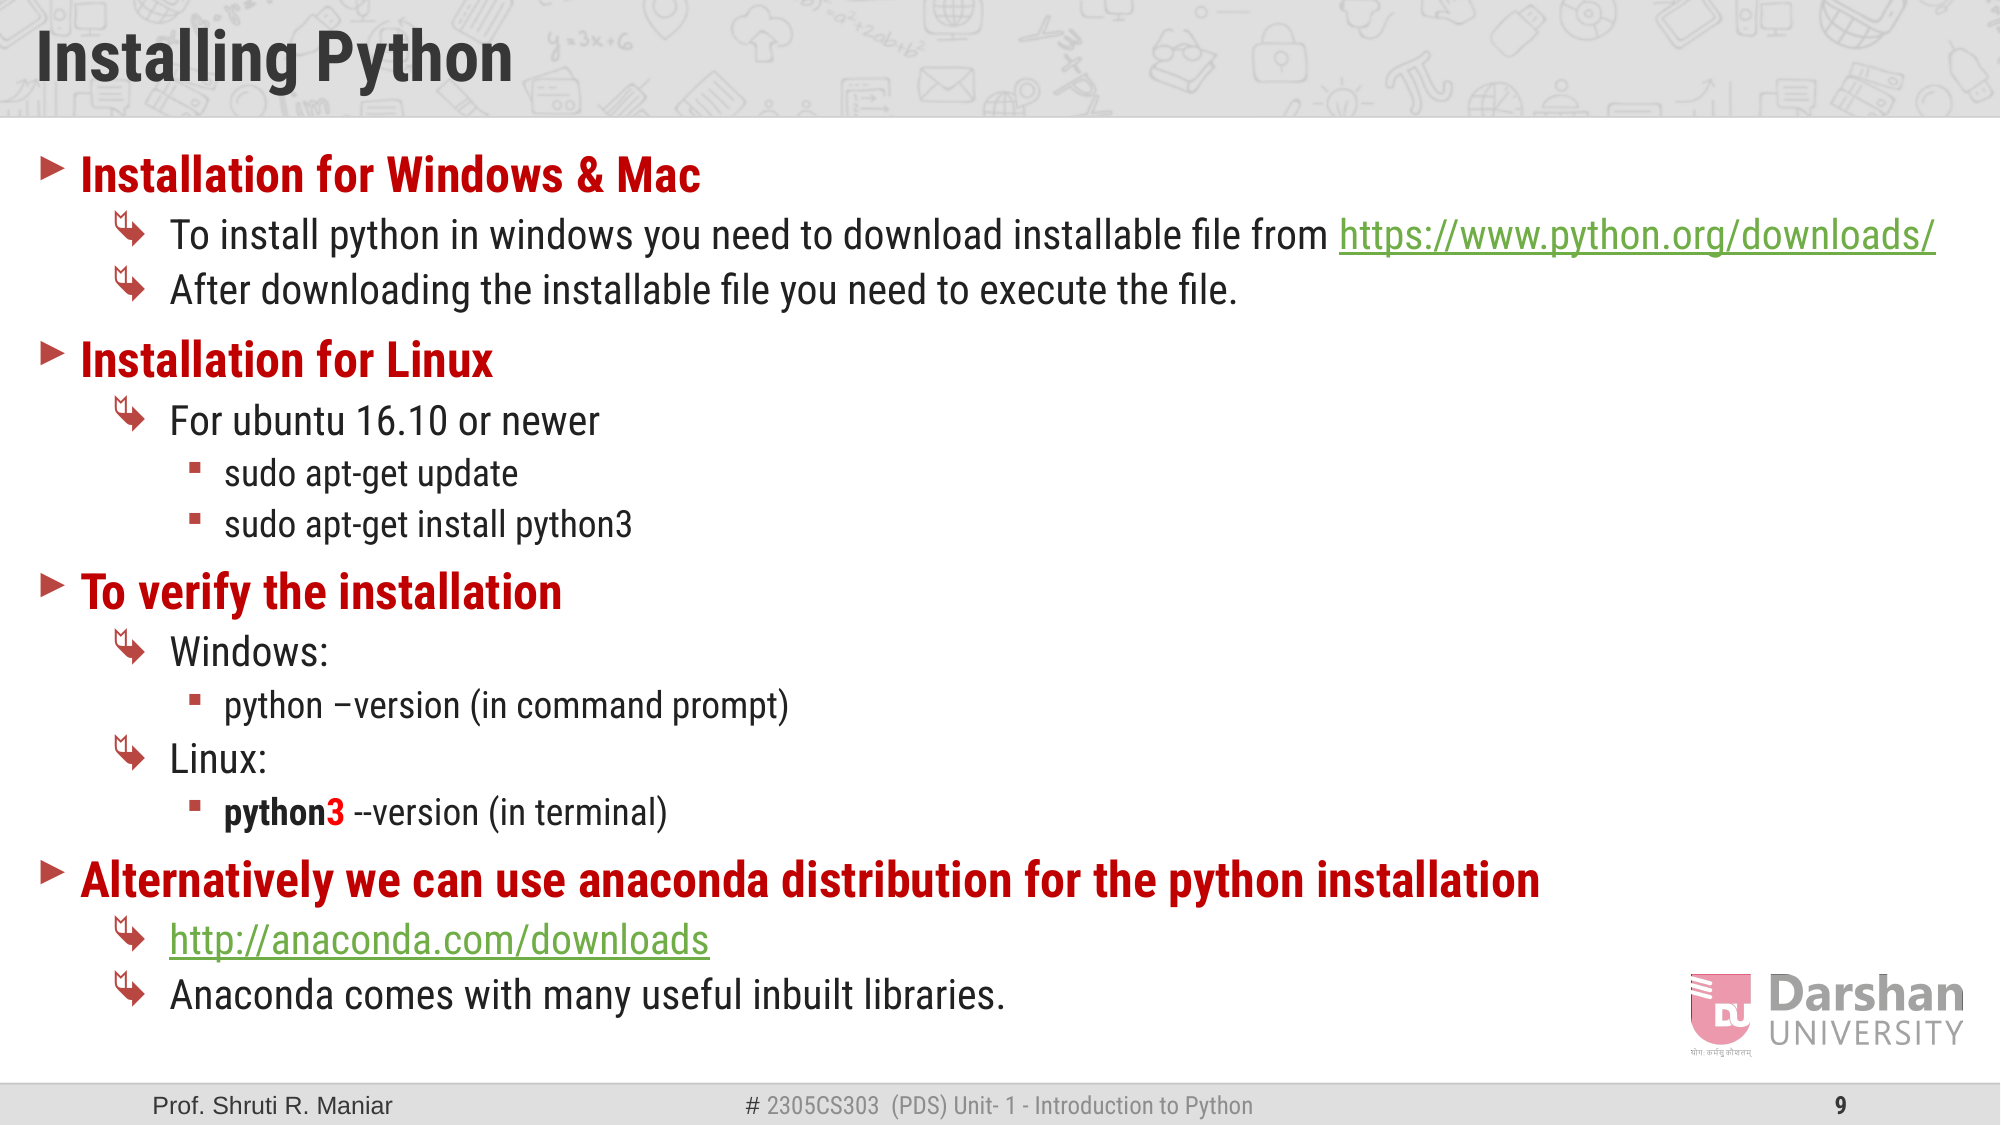

# Installing Python
Installation for Windows & Mac
To install python in windows you need to download installable file from https://www.python.org/downloads/
After downloading the installable file you need to execute the file.
Installation for Linux
For ubuntu 16.10 or newer
sudo apt-get update
sudo apt-get install python3
To verify the installation
Windows:
python –version (in command prompt)
Linux:
python3 --version (in terminal)
Alternatively we can use anaconda distribution for the python installation
http://anaconda.com/downloads
Anaconda comes with many useful inbuilt libraries.